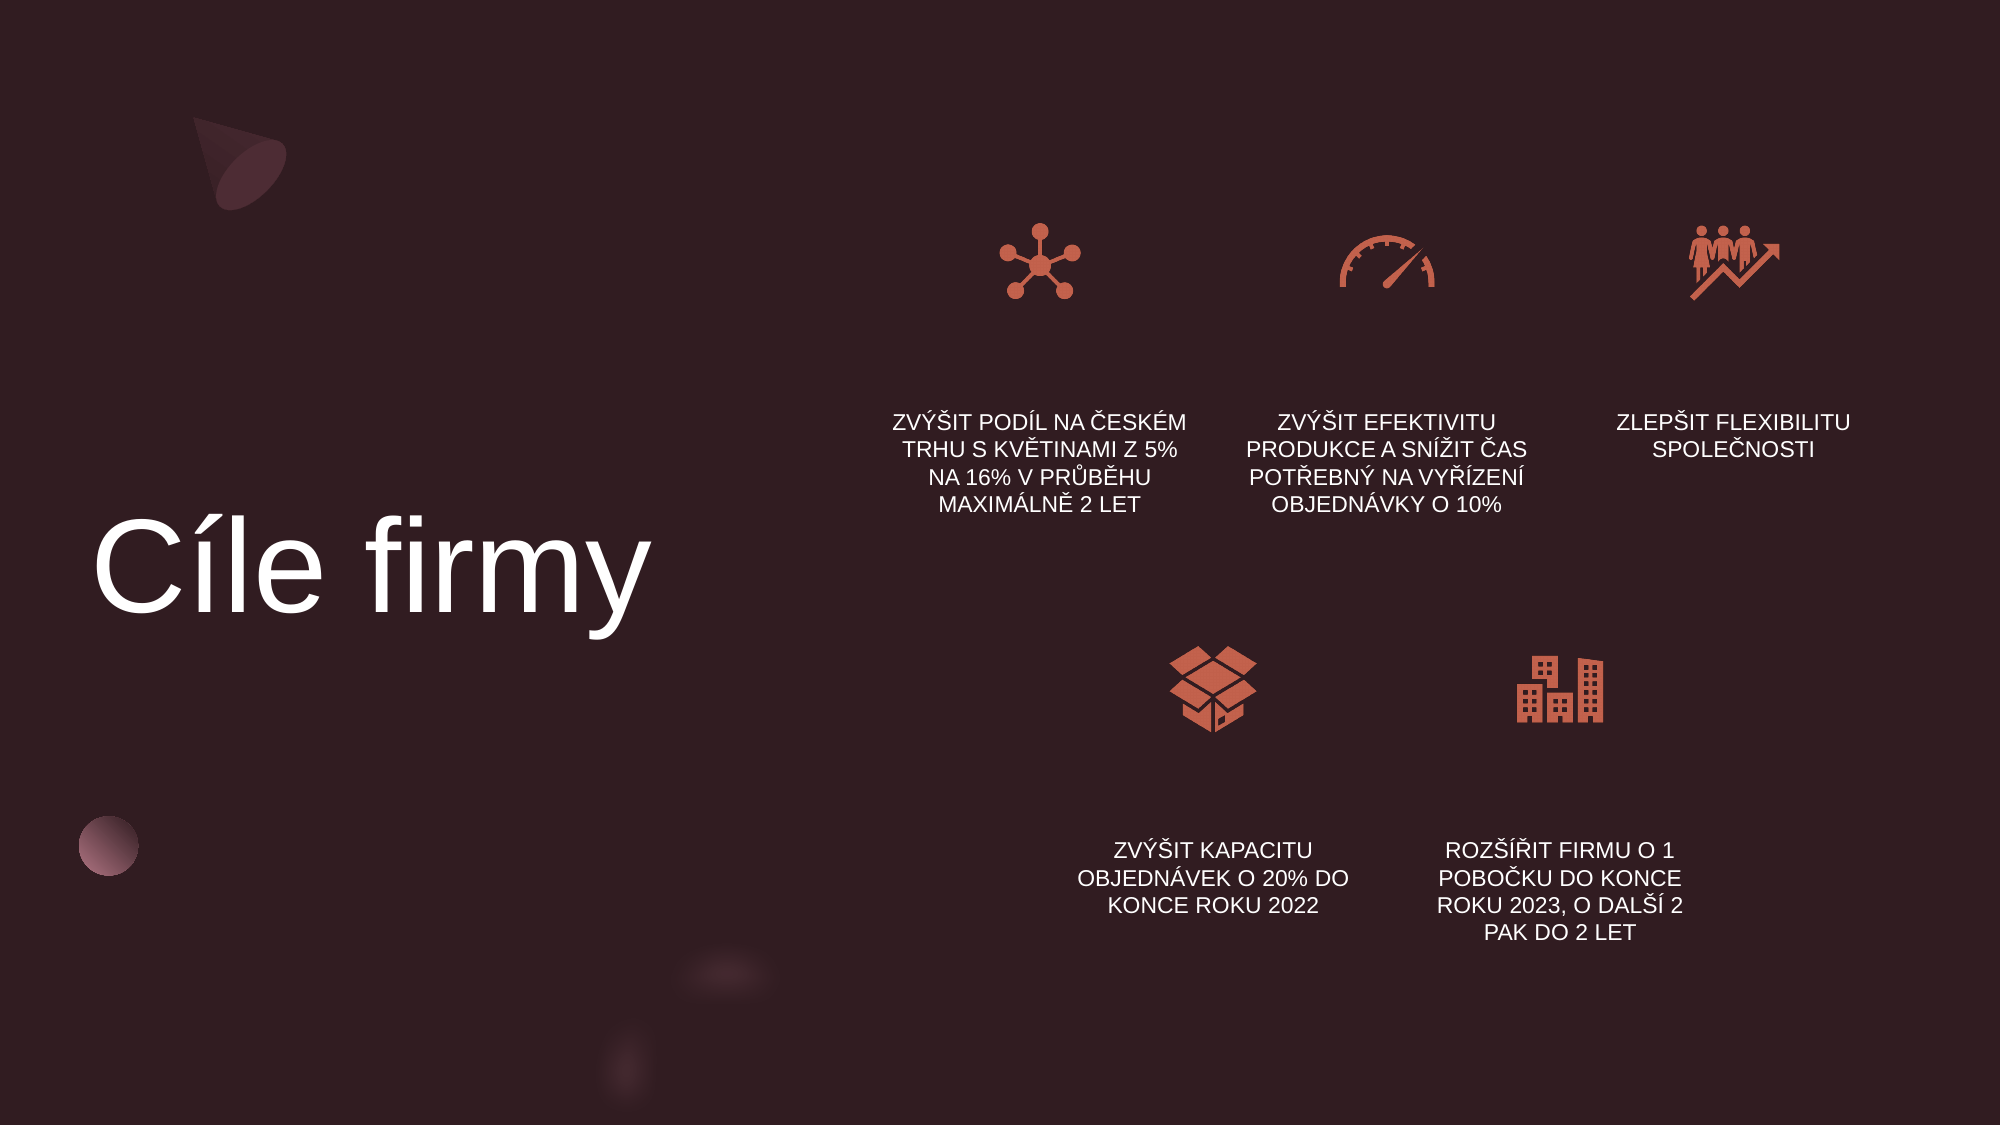

Zvýšit podíl na českém trhu s květinami z 5% na 16% v průběhu maximálně 2 let
Zvýšit efektivitu produkce a snížit čas potřebný na vyřízení objednávky o 10%
Zlepšit flexibilitu společnosti
Zvýšit kapacitu objednávek o 20% do konce roku 2022
Rozšířit firmu o 1 pobočku do konce roku 2023, o další 2 pak do 2 let

# Cíle firmy